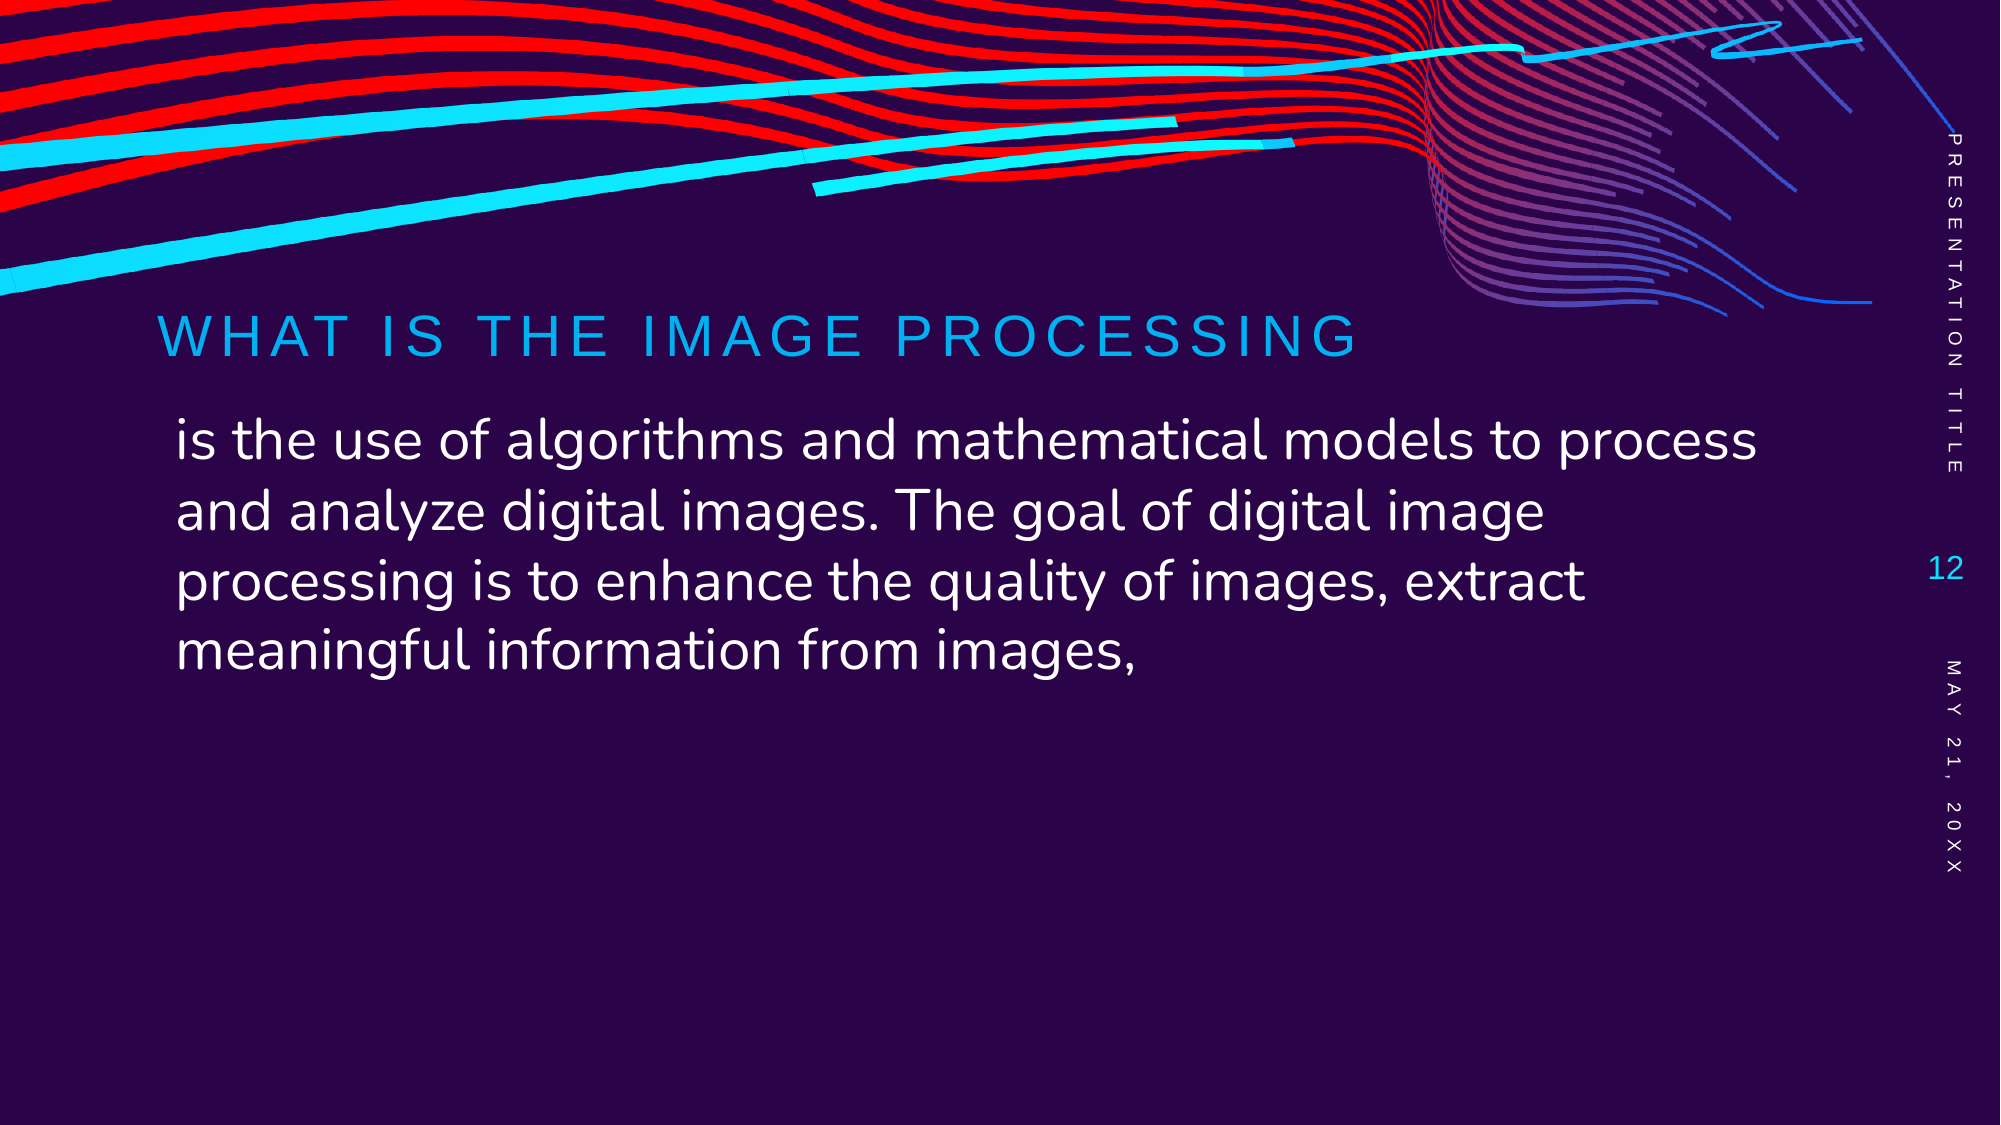

PRESENTATION TITLE
# What is the Image processing
is the use of algorithms and mathematical models to process and analyze digital images. The goal of digital image processing is to enhance the quality of images, extract meaningful information from images,
12
May 21, 20XX